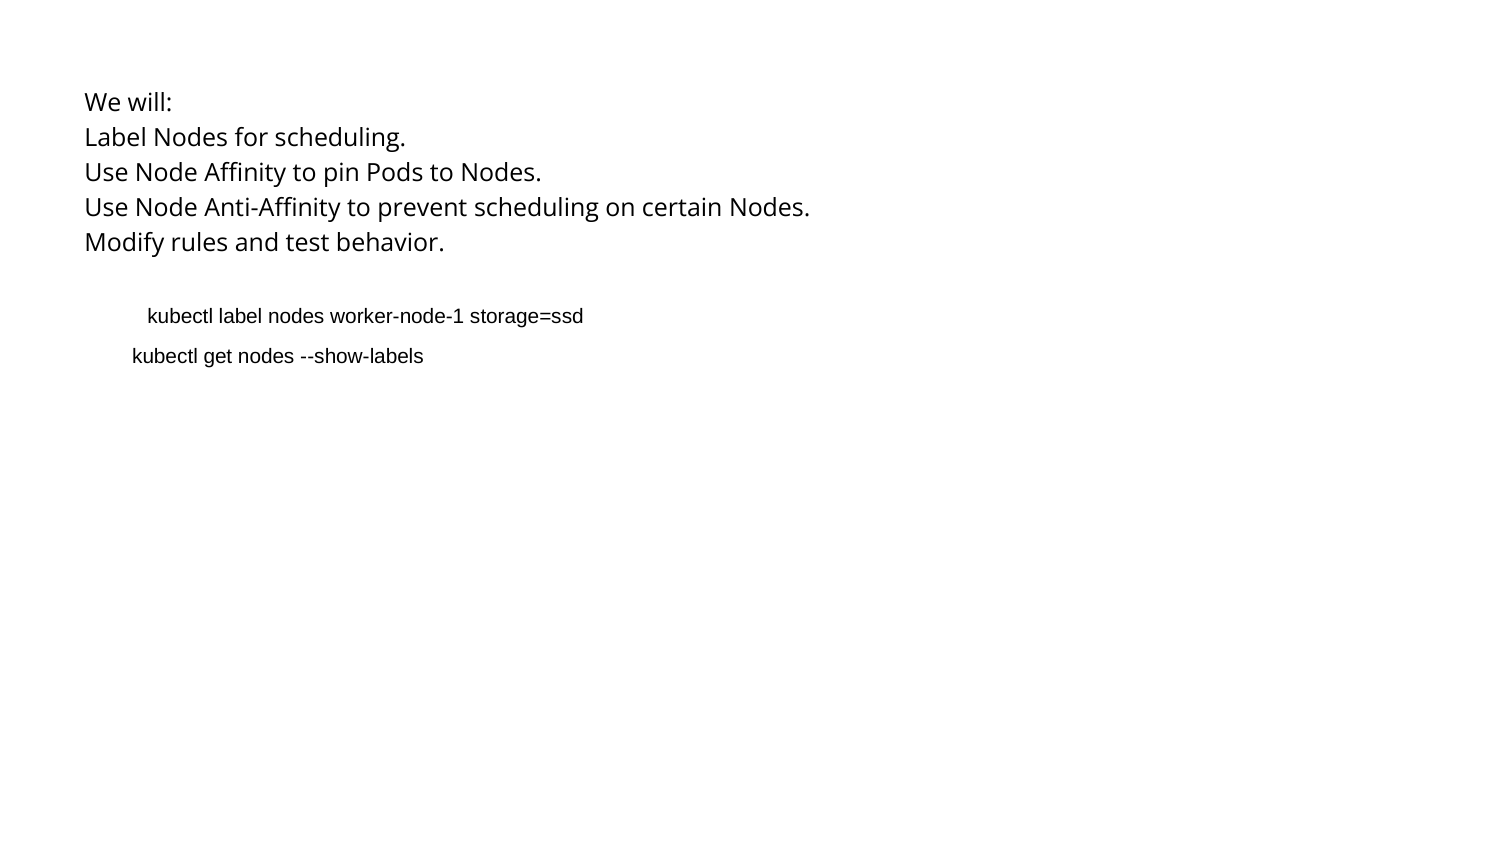

We will:
Label Nodes for scheduling.
Use Node Affinity to pin Pods to Nodes.
Use Node Anti-Affinity to prevent scheduling on certain Nodes.
Modify rules and test behavior.
kubectl label nodes worker-node-1 storage=ssd
kubectl get nodes --show-labels